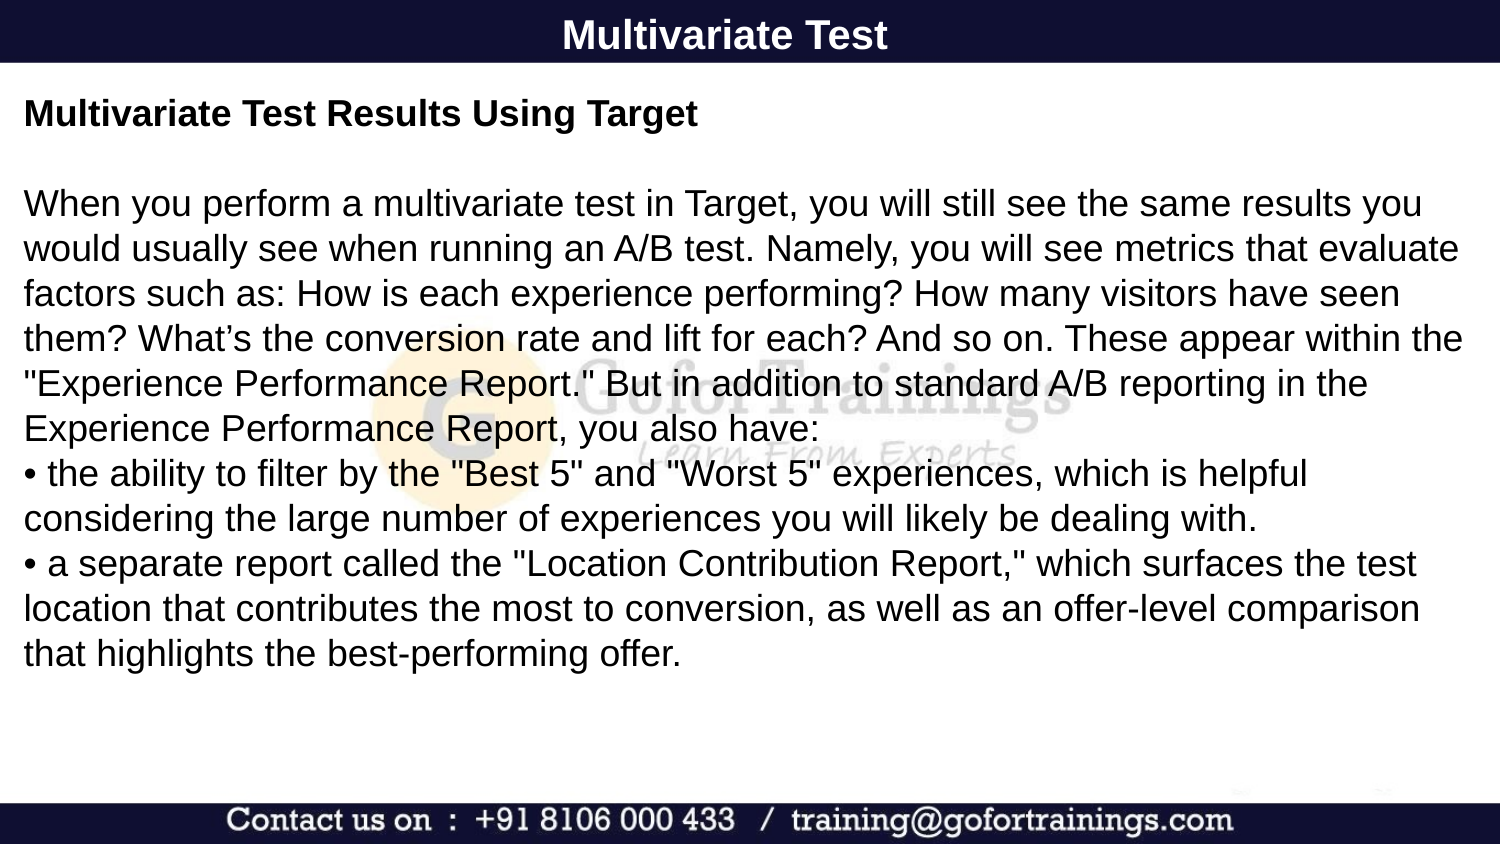

Multivariate Test
Multivariate Test Results Using Target

When you perform a multivariate test in Target, you will still see the same results you would usually see when running an A/B test. Namely, you will see metrics that evaluate factors such as: How is each experience performing? How many visitors have seen them? What’s the conversion rate and lift for each? And so on. These appear within the "Experience Performance Report." But in addition to standard A/B reporting in the Experience Performance Report, you also have:
• the ability to filter by the "Best 5" and "Worst 5" experiences, which is helpful considering the large number of experiences you will likely be dealing with.
• a separate report called the "Location Contribution Report," which surfaces the test location that contributes the most to conversion, as well as an offer-level comparison that highlights the best-performing offer.